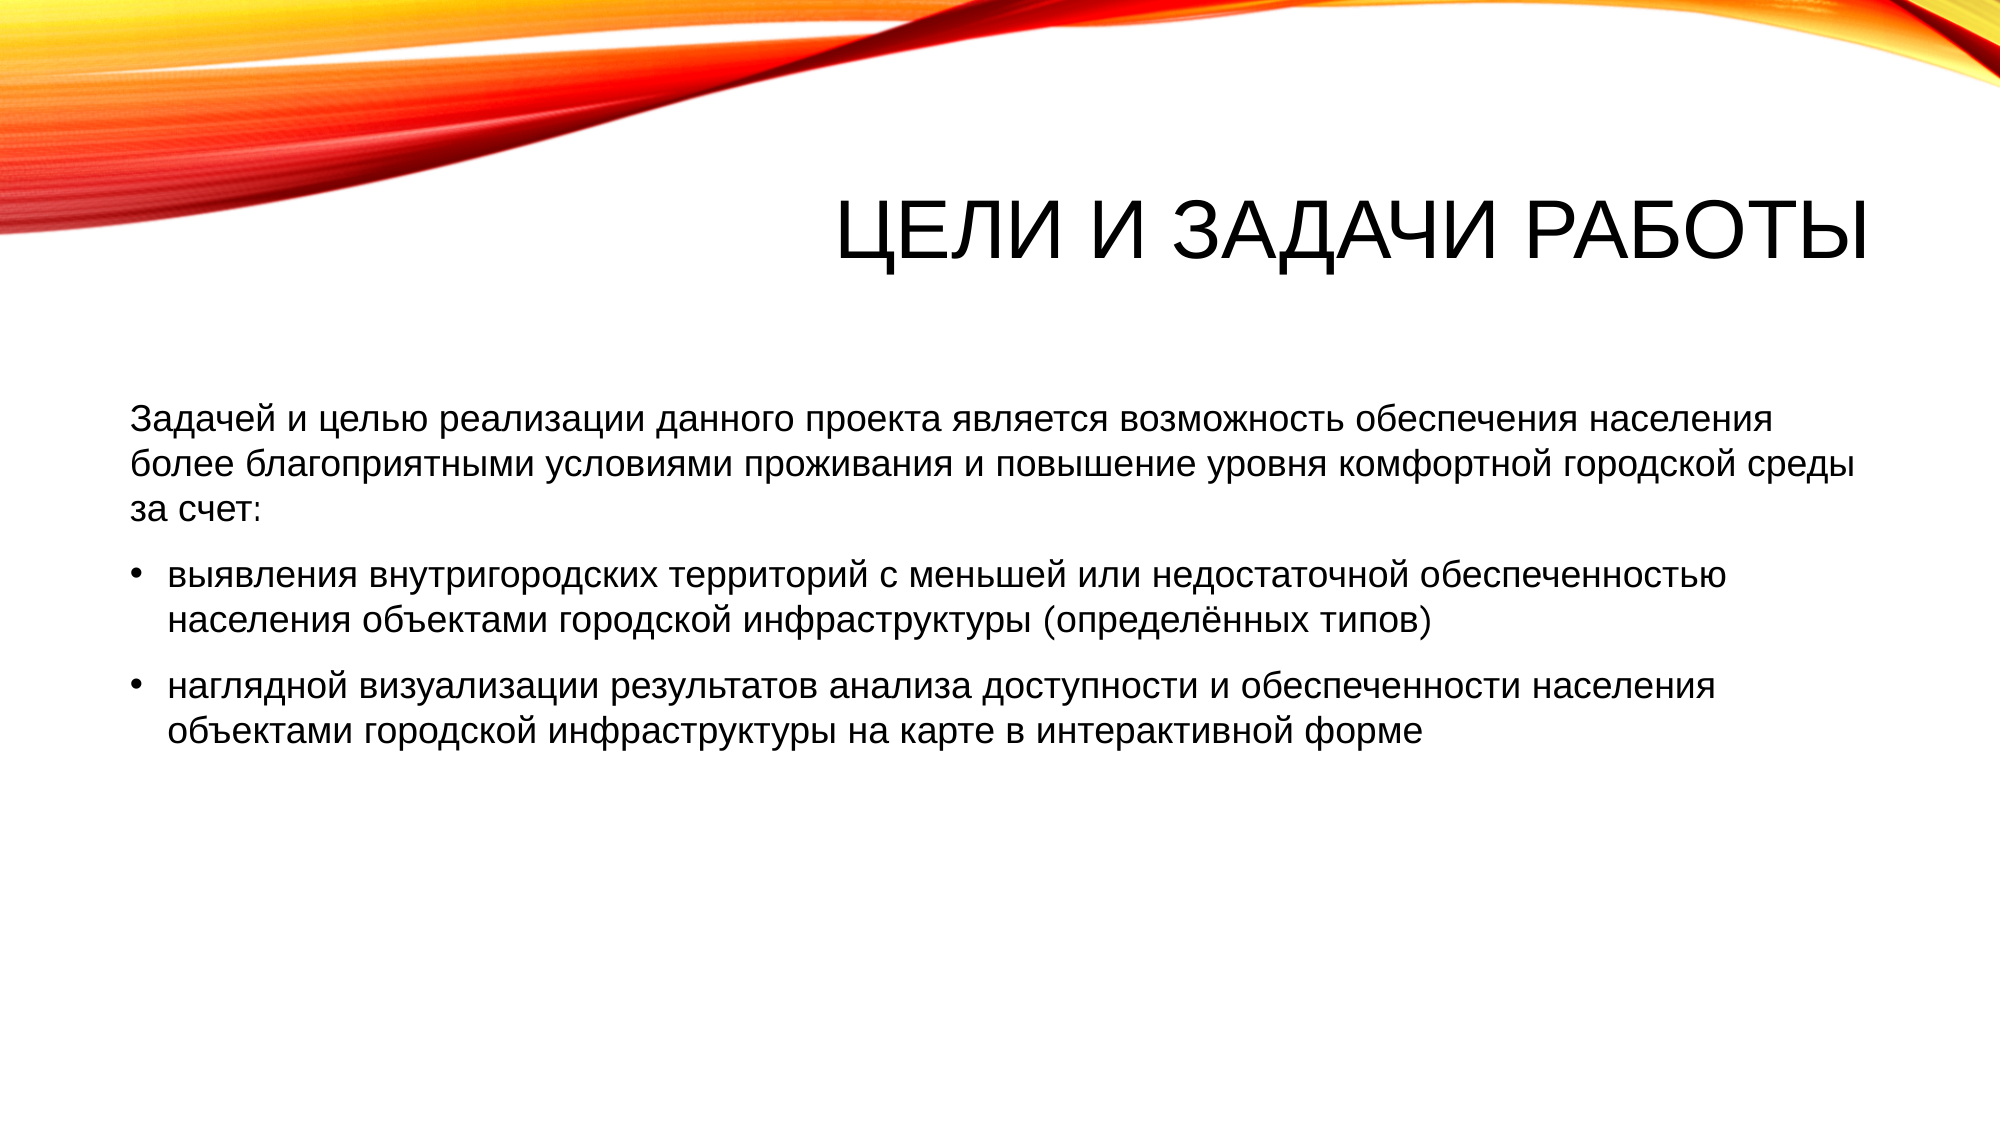

# Цели и задачи работы
Задачей и целью реализации данного проекта является возможность обеспечения населения более благоприятными условиями проживания и повышение уровня комфортной городской среды за счет:
выявления внутригородских территорий с меньшей или недостаточной обеспеченностью населения объектами городской инфраструктуры (определённых типов)
наглядной визуализации результатов анализа доступности и обеспеченности населения объектами городской инфраструктуры на карте в интерактивной форме